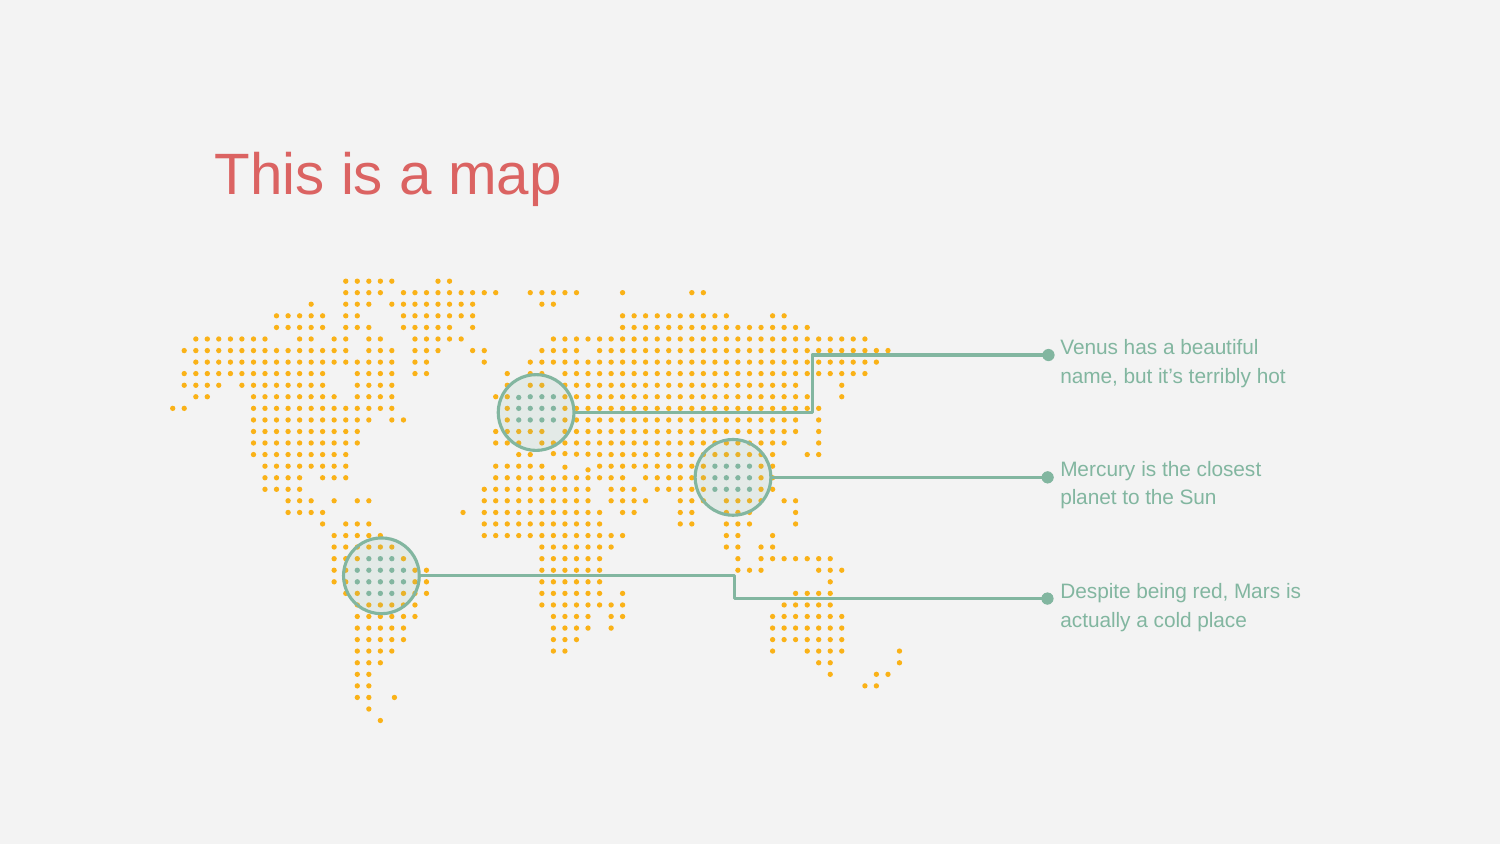

# This is a map

Venus has a beautiful name, but it’s terribly hot

Mercury is the closest planet to the Sun

Despite being red, Mars is actually a cold place